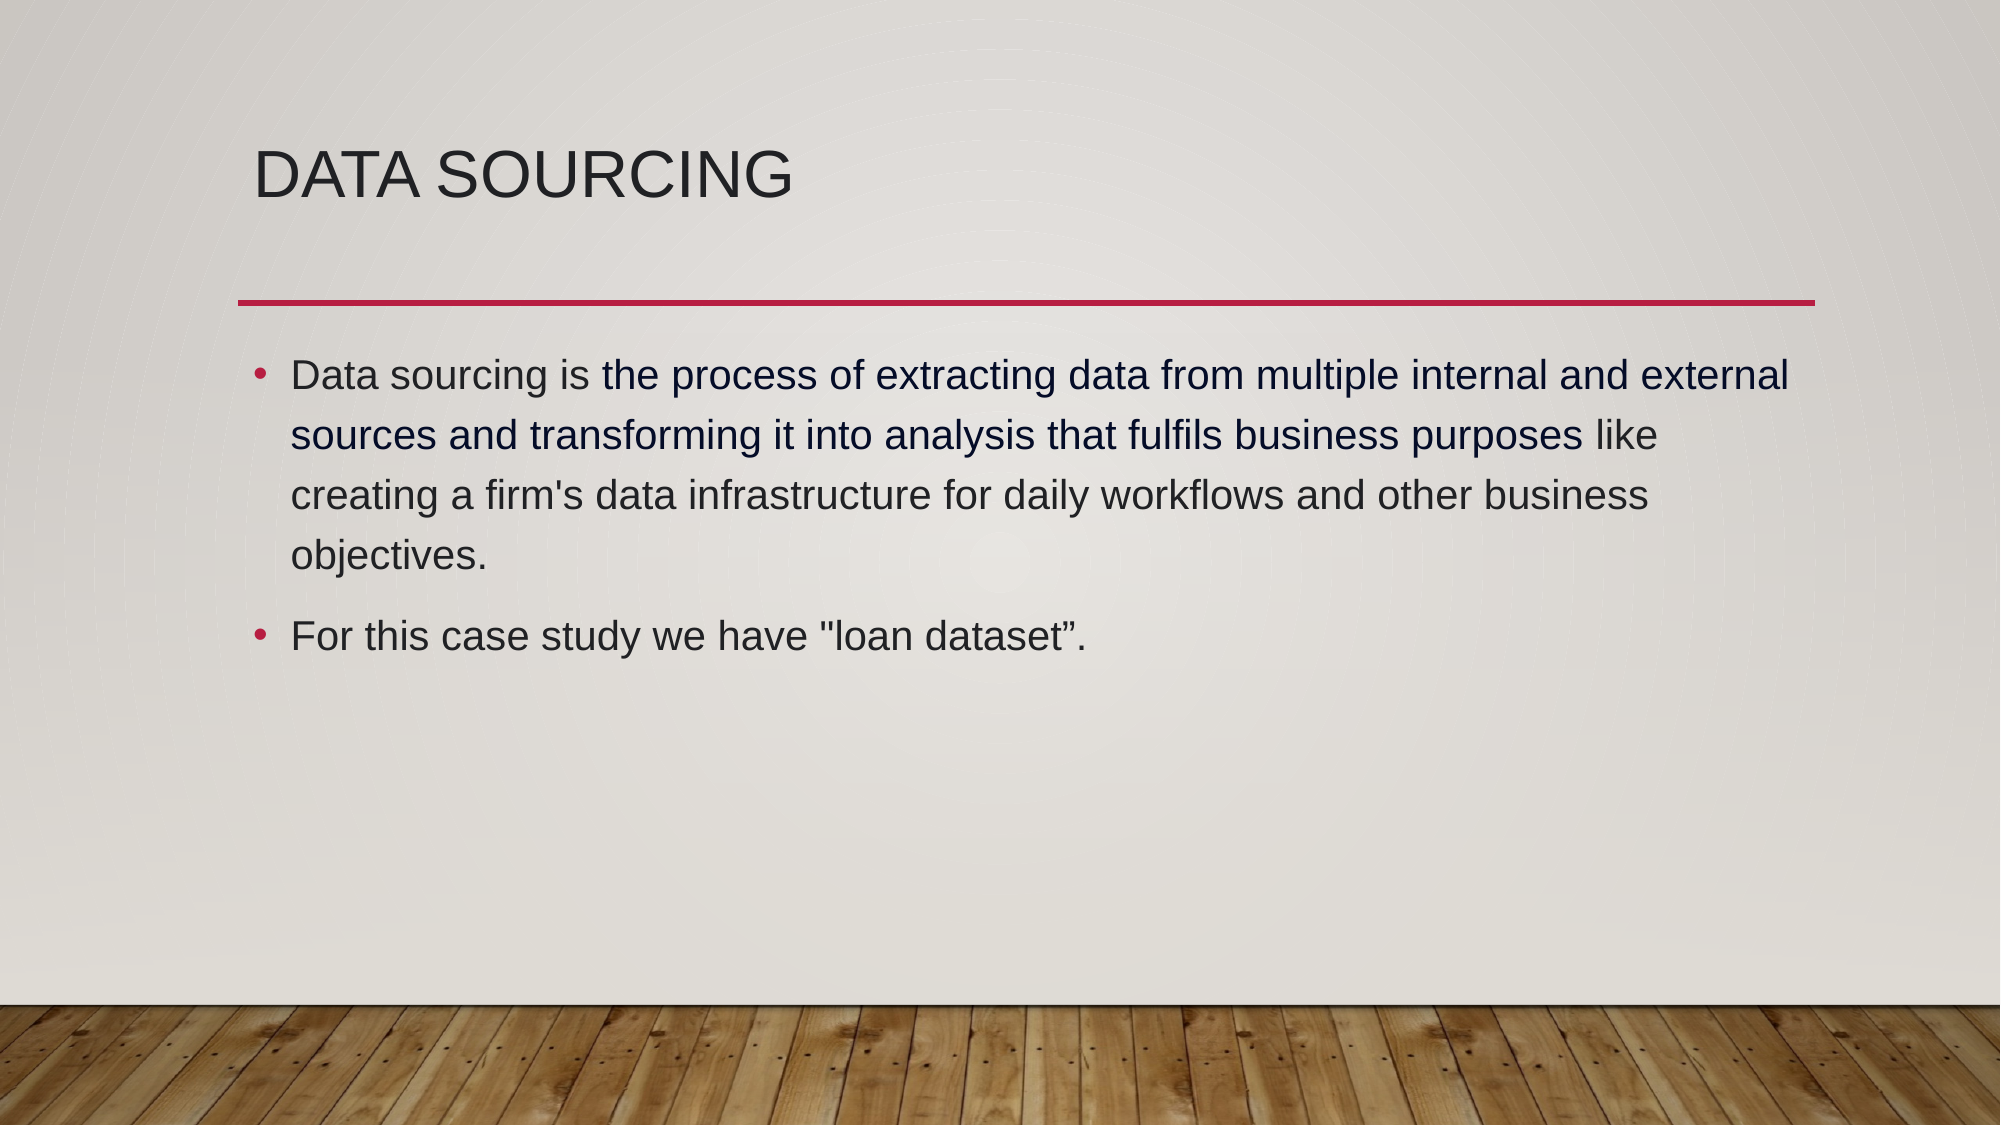

# Data sourcing
Data sourcing is the process of extracting data from multiple internal and external sources and transforming it into analysis that fulfils business purposes like creating a firm's data infrastructure for daily workflows and other business objectives.
For this case study we have "loan dataset”.